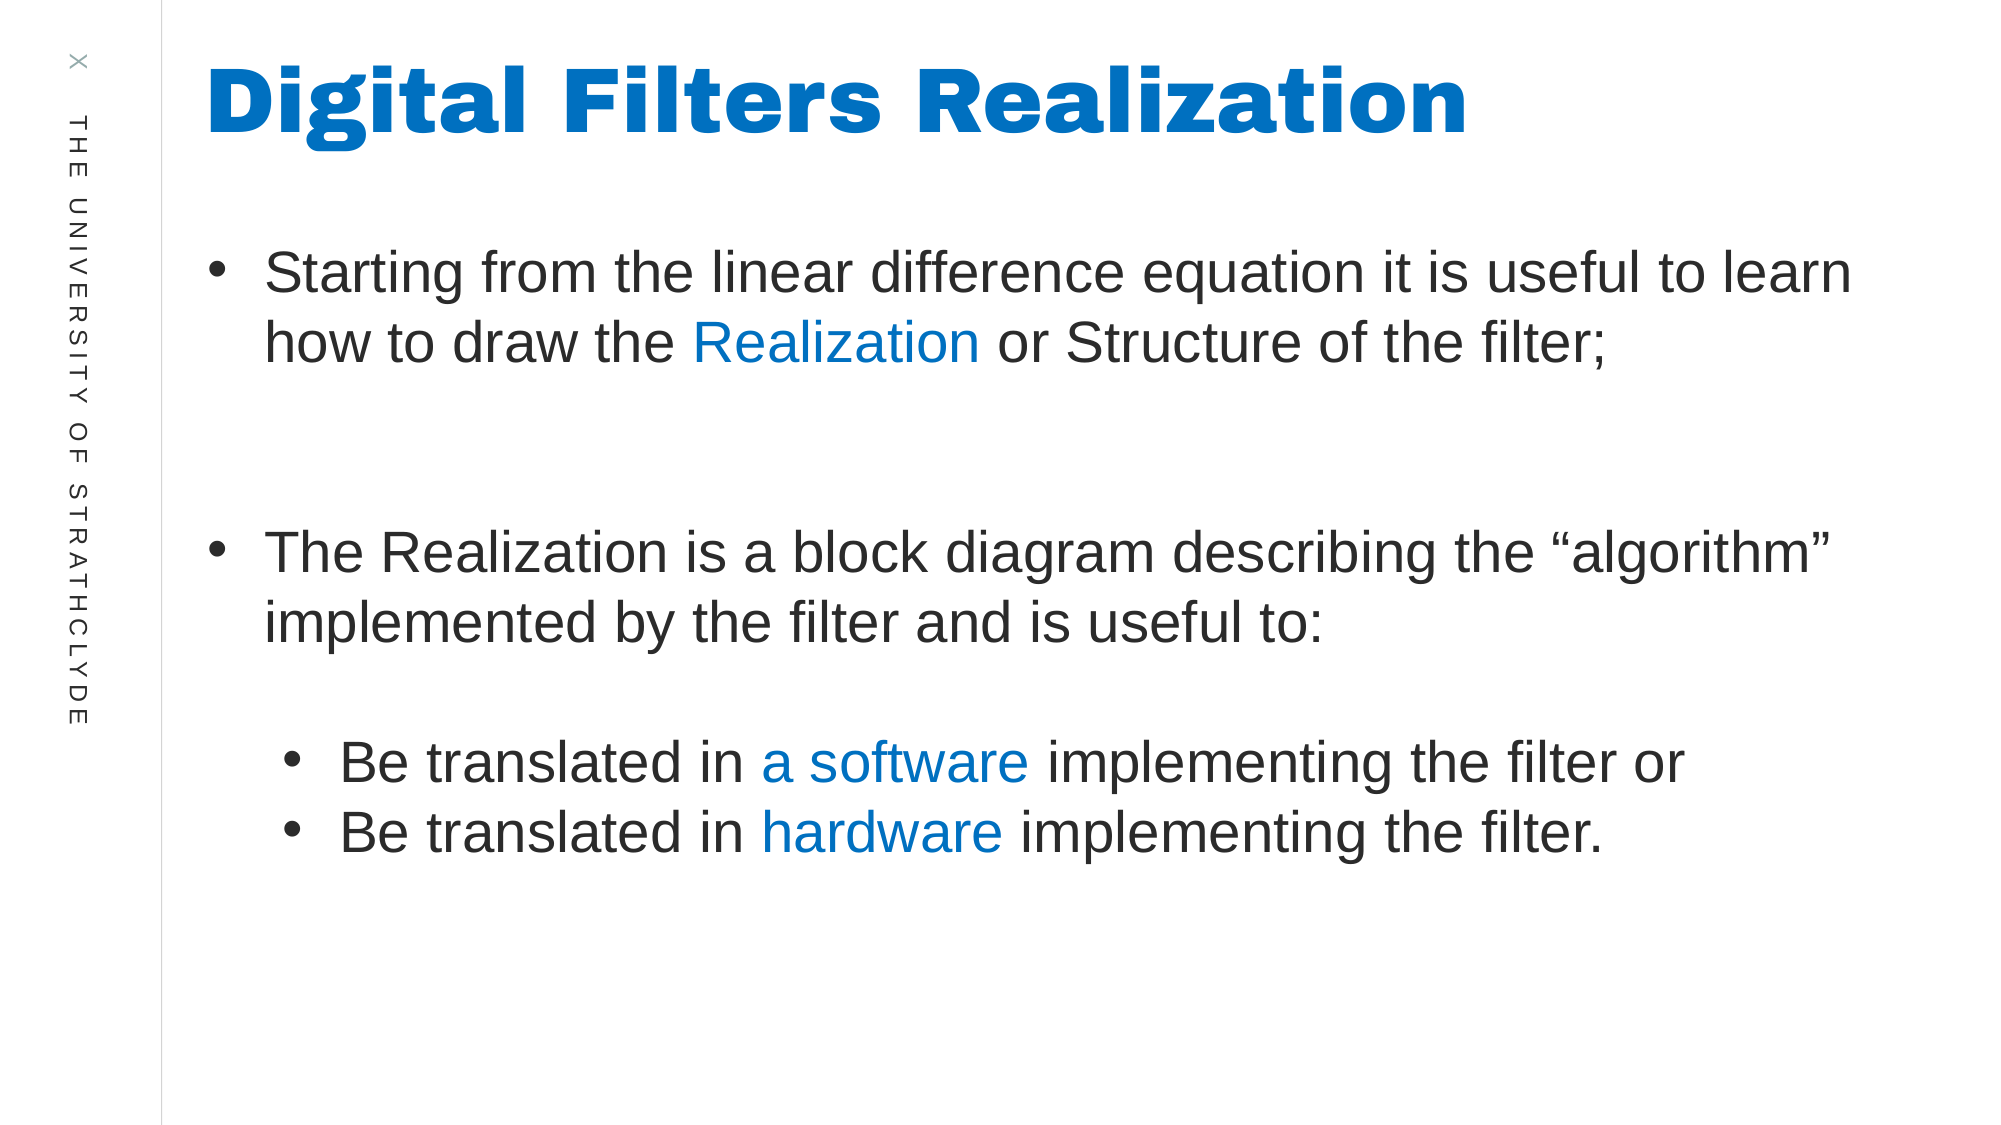

Digital Filters Realization
Starting from the linear difference equation it is useful to learn how to draw the Realization or Structure of the filter;

The Realization is a block diagram describing the “algorithm” implemented by the filter and is useful to:

Be translated in a software implementing the filter or
Be translated in hardware implementing the filter.